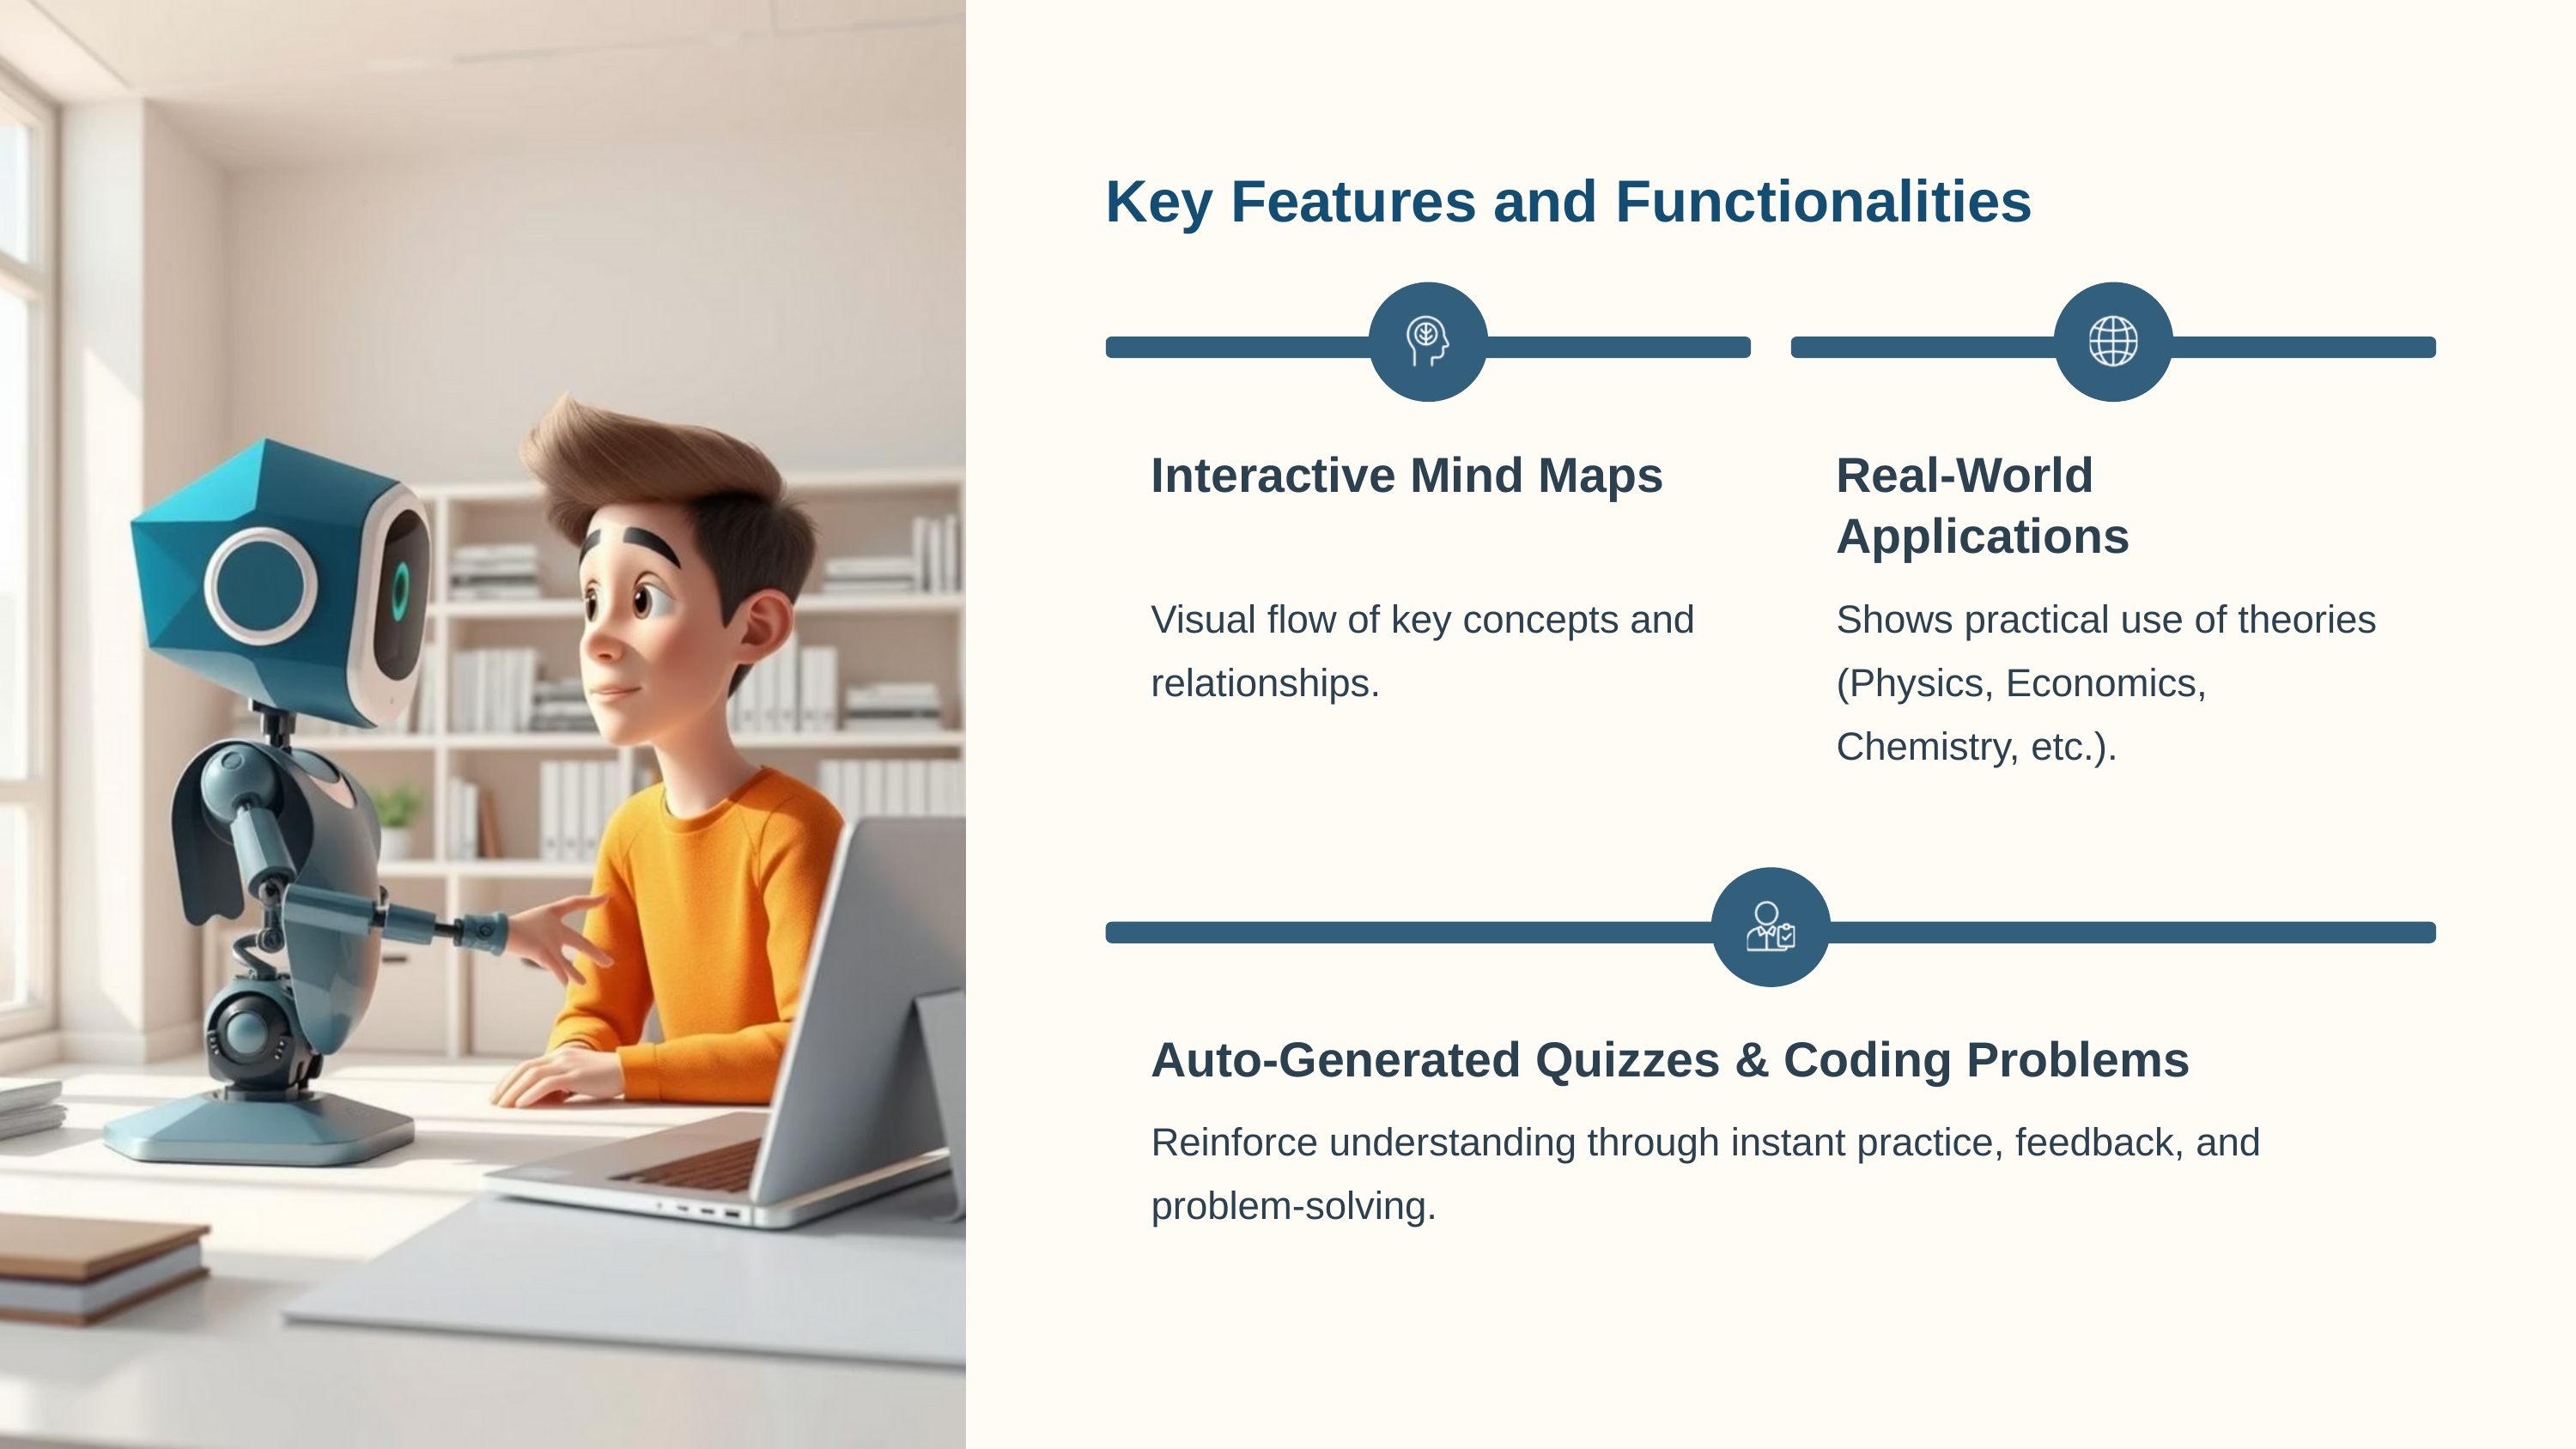

Key Features and Functionalities

Interactive Mind Maps
Real-World Applications
Visual flow of key concepts and relationships.
Shows practical use of theories (Physics, Economics, Chemistry, etc.).

Auto-Generated Quizzes & Coding Problems
Reinforce understanding through instant practice, feedback, and problem-solving.